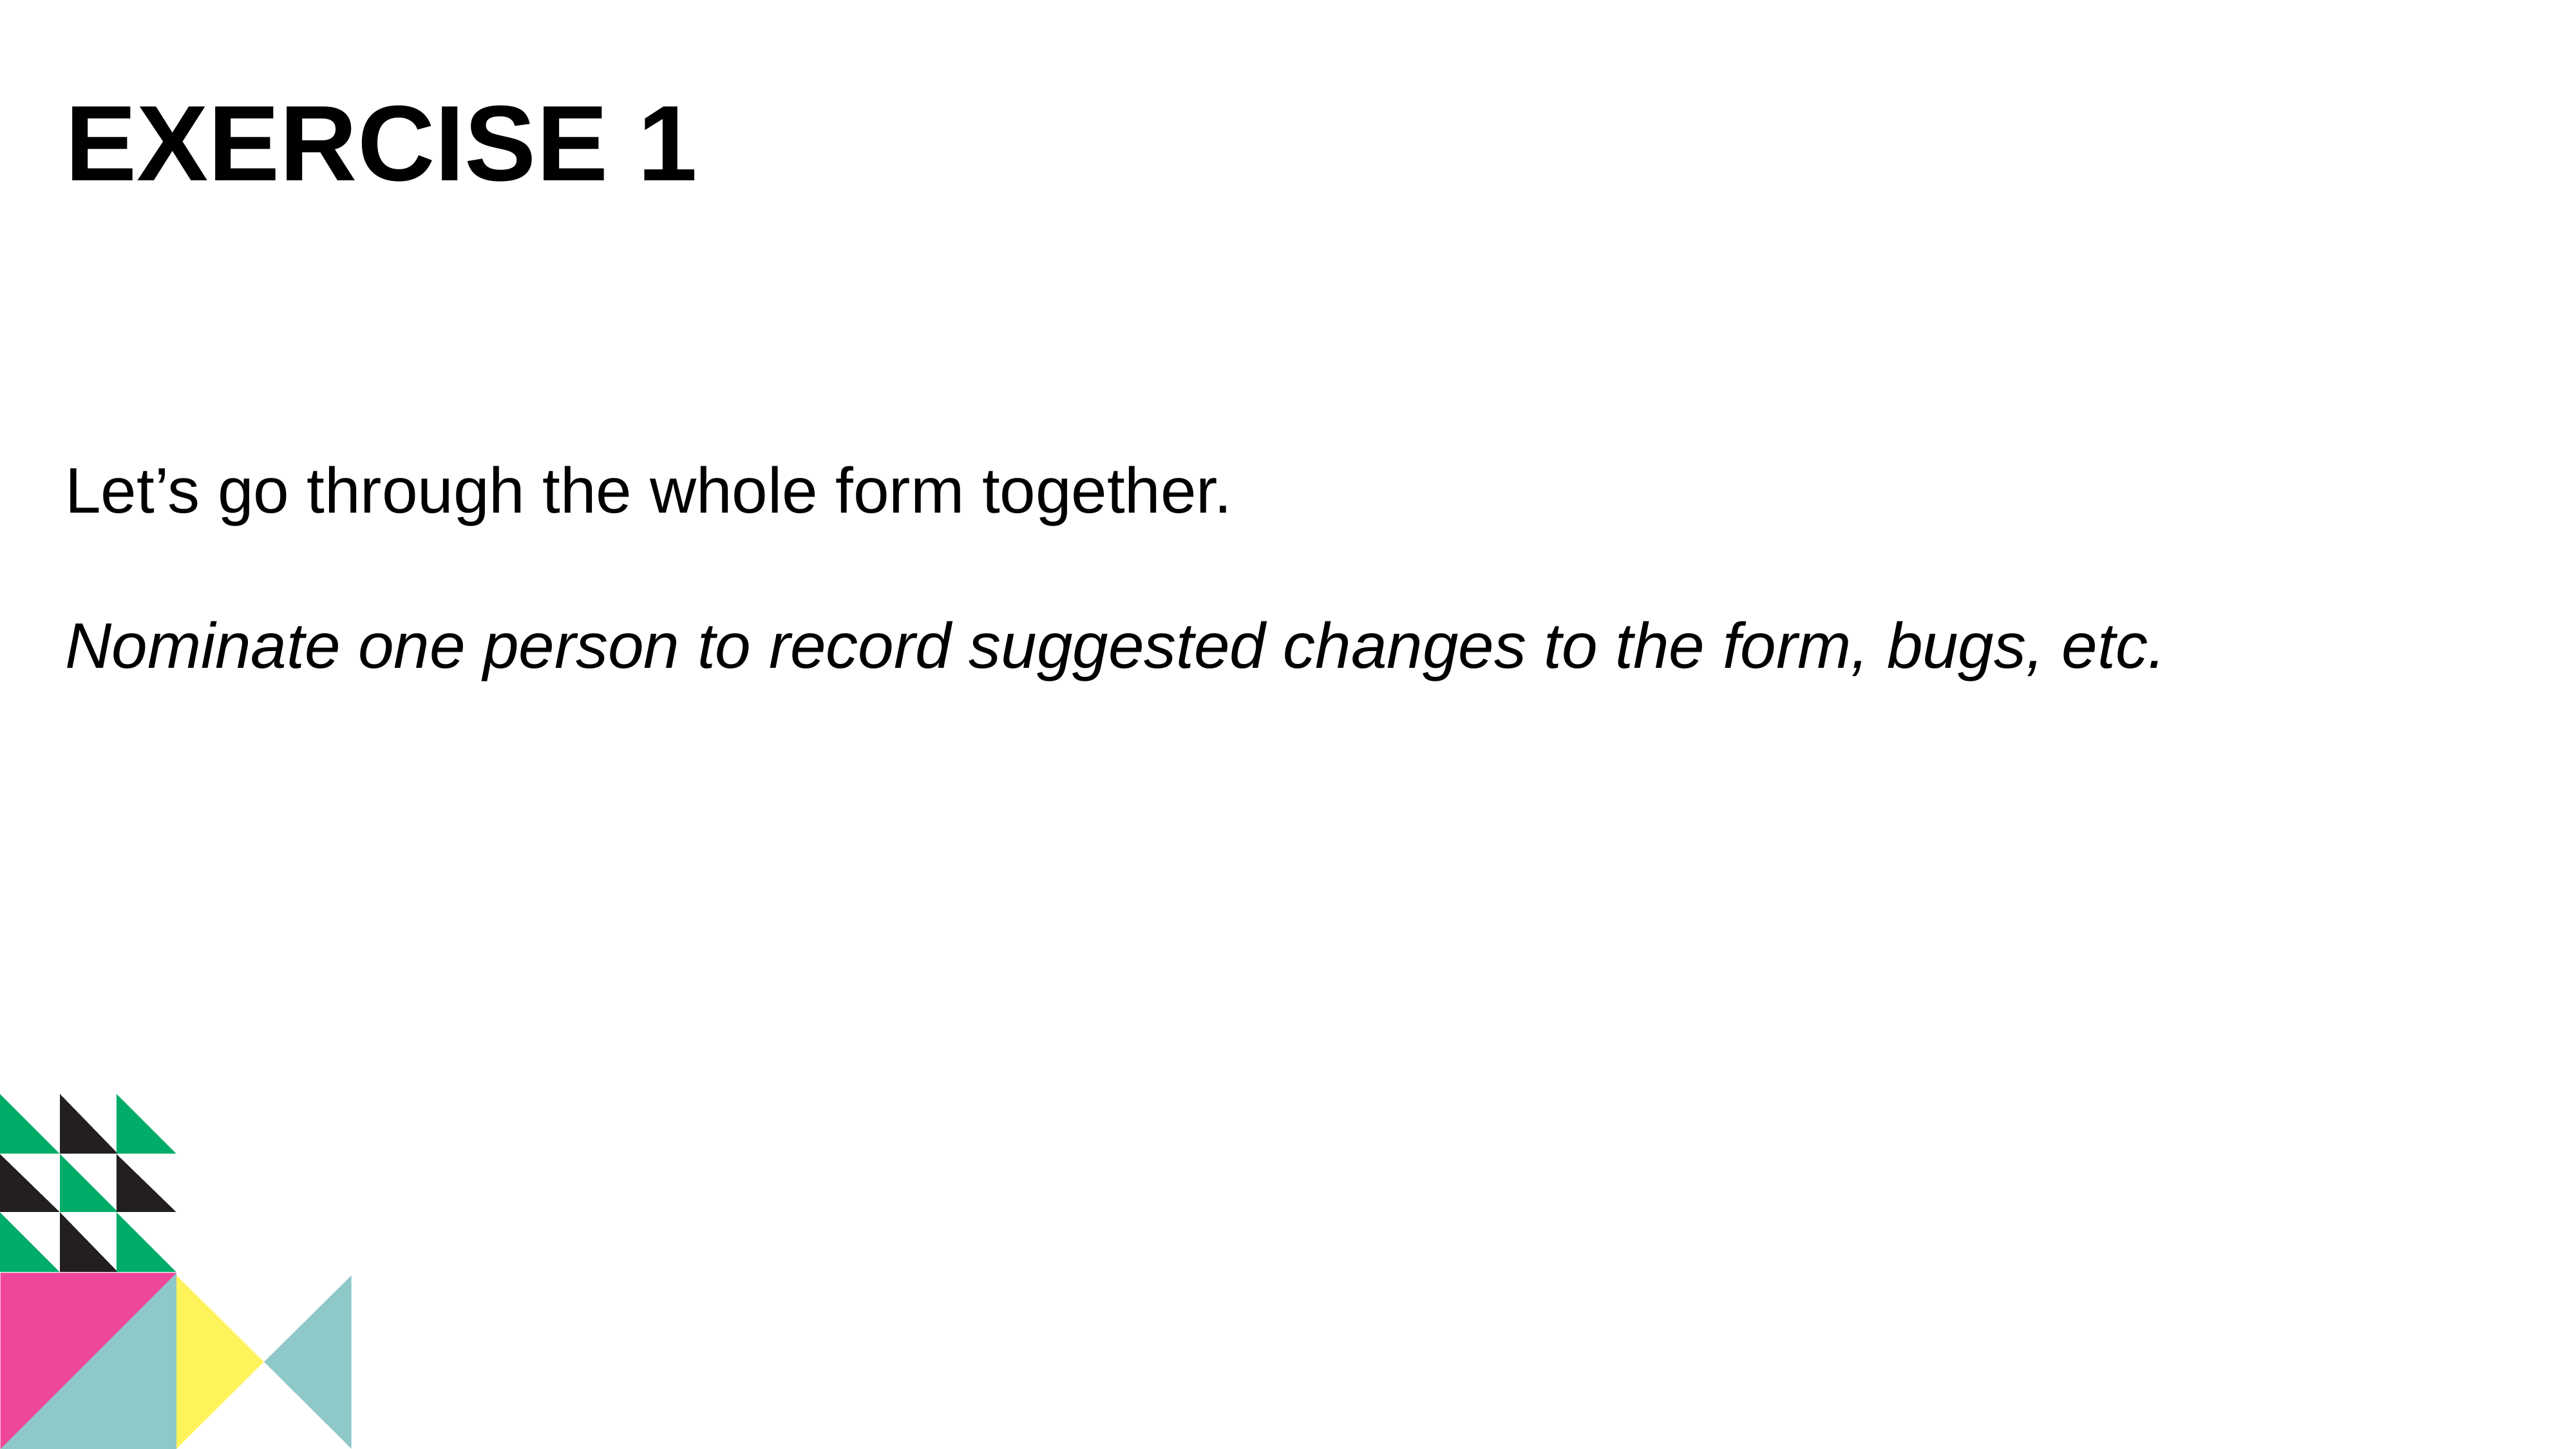

EXERCISE 1
Let’s go through the whole form together.

Nominate one person to record suggested changes to the form, bugs, etc.